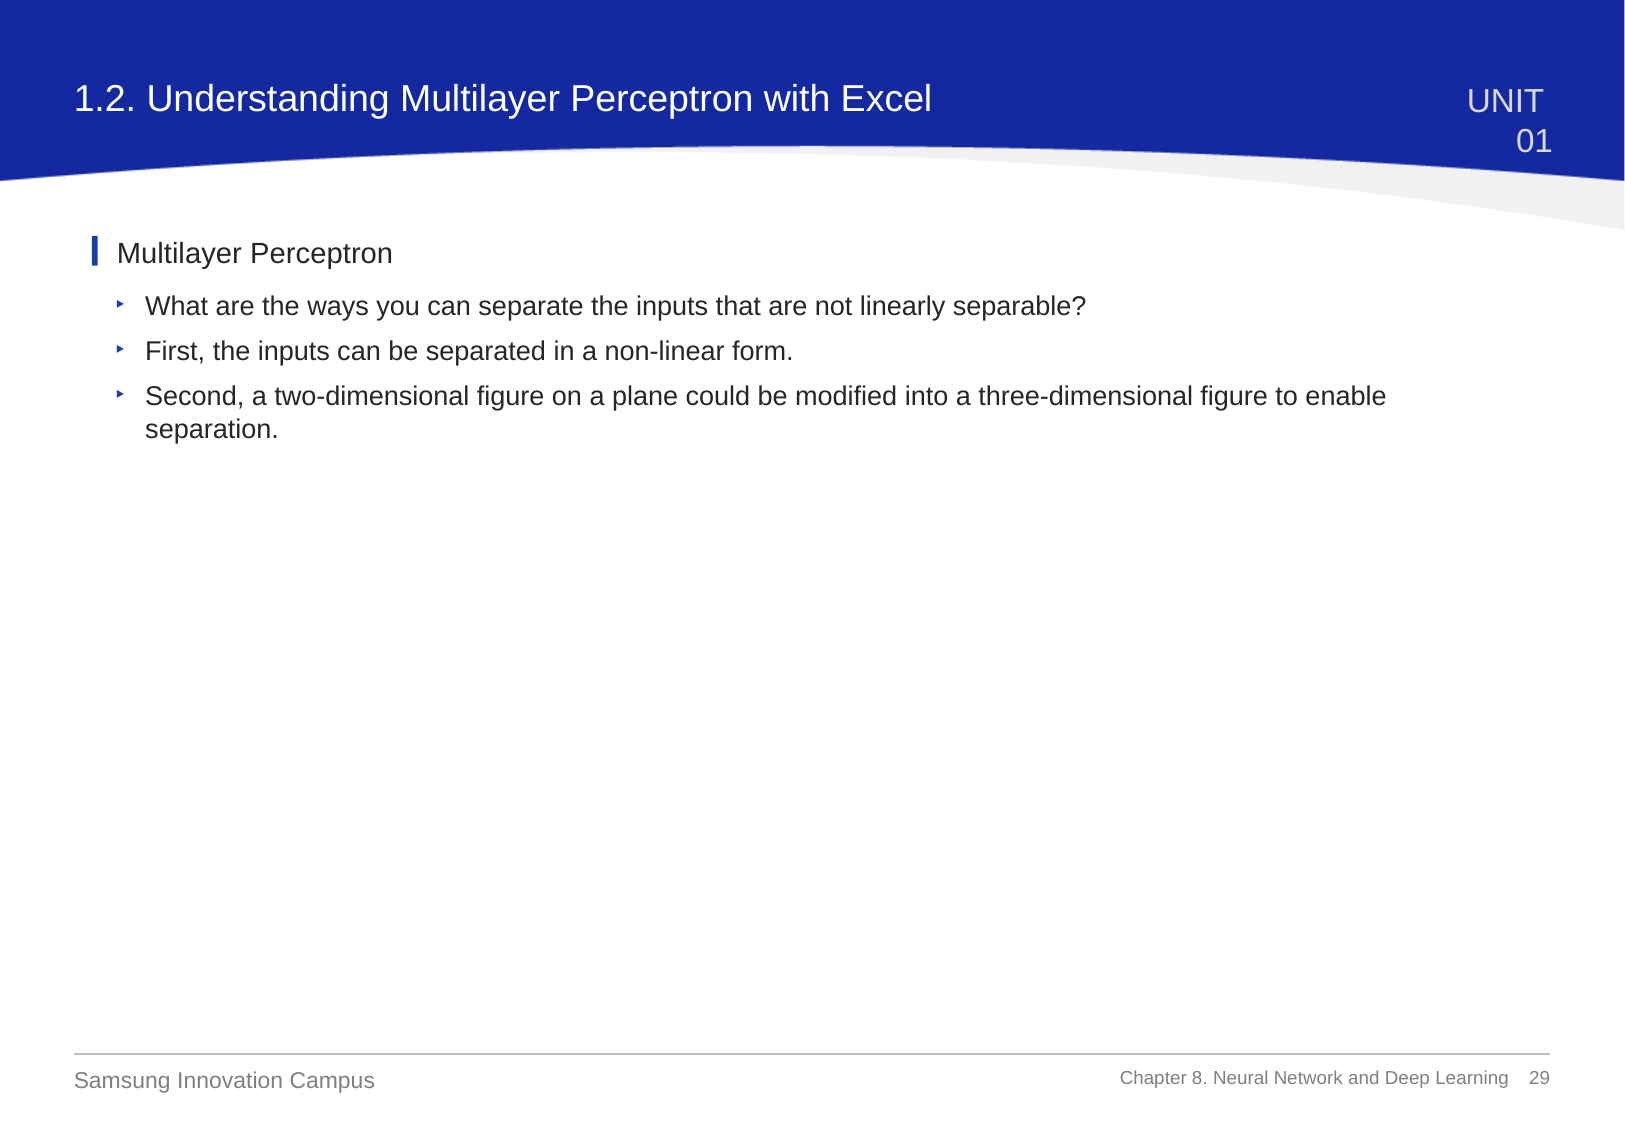

1.2. Understanding Multilayer Perceptron with Excel
UNIT  01
Multilayer Perceptron

What are the ways you can separate the inputs that are not linearly separable?
First, the inputs can be separated in a non-linear form.
Second, a two-dimensional figure on a plane could be modified into a three-dimensional figure to enable separation.